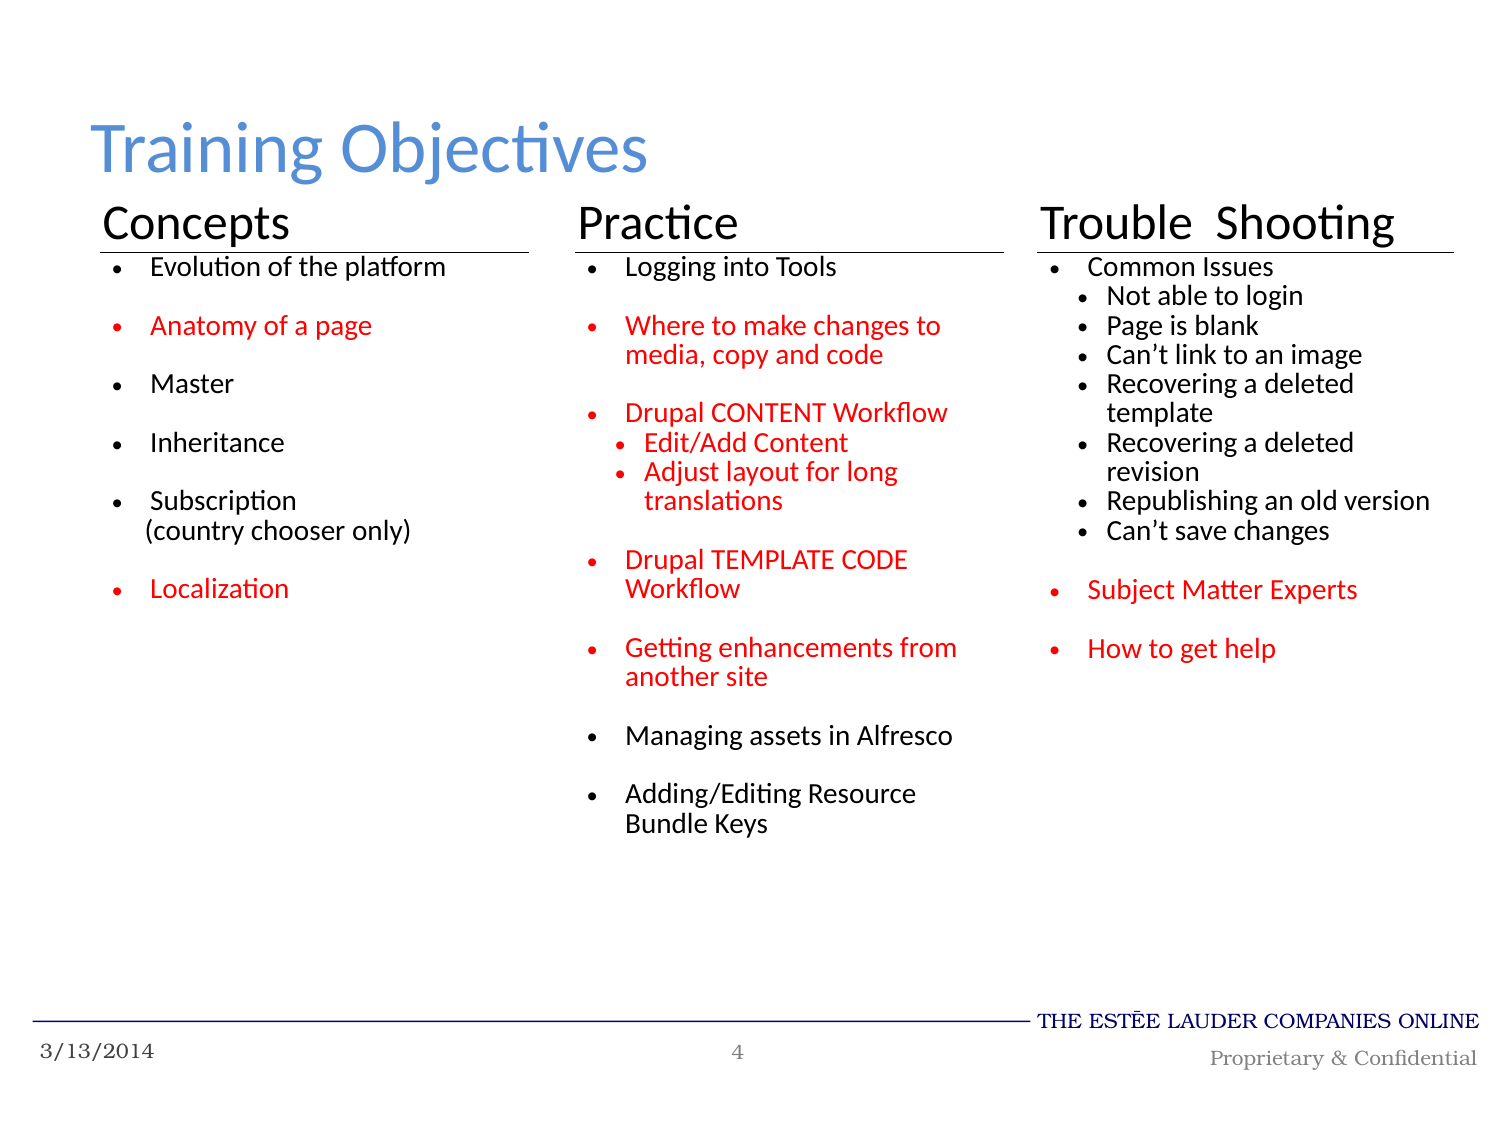

Training Objectives
| Concepts |
| --- |
| Evolution of the platform Anatomy of a page Master Inheritance Subscription (country chooser only) Localization |
| Practice |
| --- |
| Logging into Tools Where to make changes to media, copy and code Drupal CONTENT Workflow Edit/Add Content Adjust layout for long translations Drupal TEMPLATE CODE Workflow Getting enhancements from another site Managing assets in Alfresco Adding/Editing Resource Bundle Keys |
| Trouble Shooting |
| --- |
| Common Issues Not able to login Page is blank Can’t link to an image Recovering a deleted template Recovering a deleted revision Republishing an old version Can’t save changes Subject Matter Experts How to get help |
3/13/2014